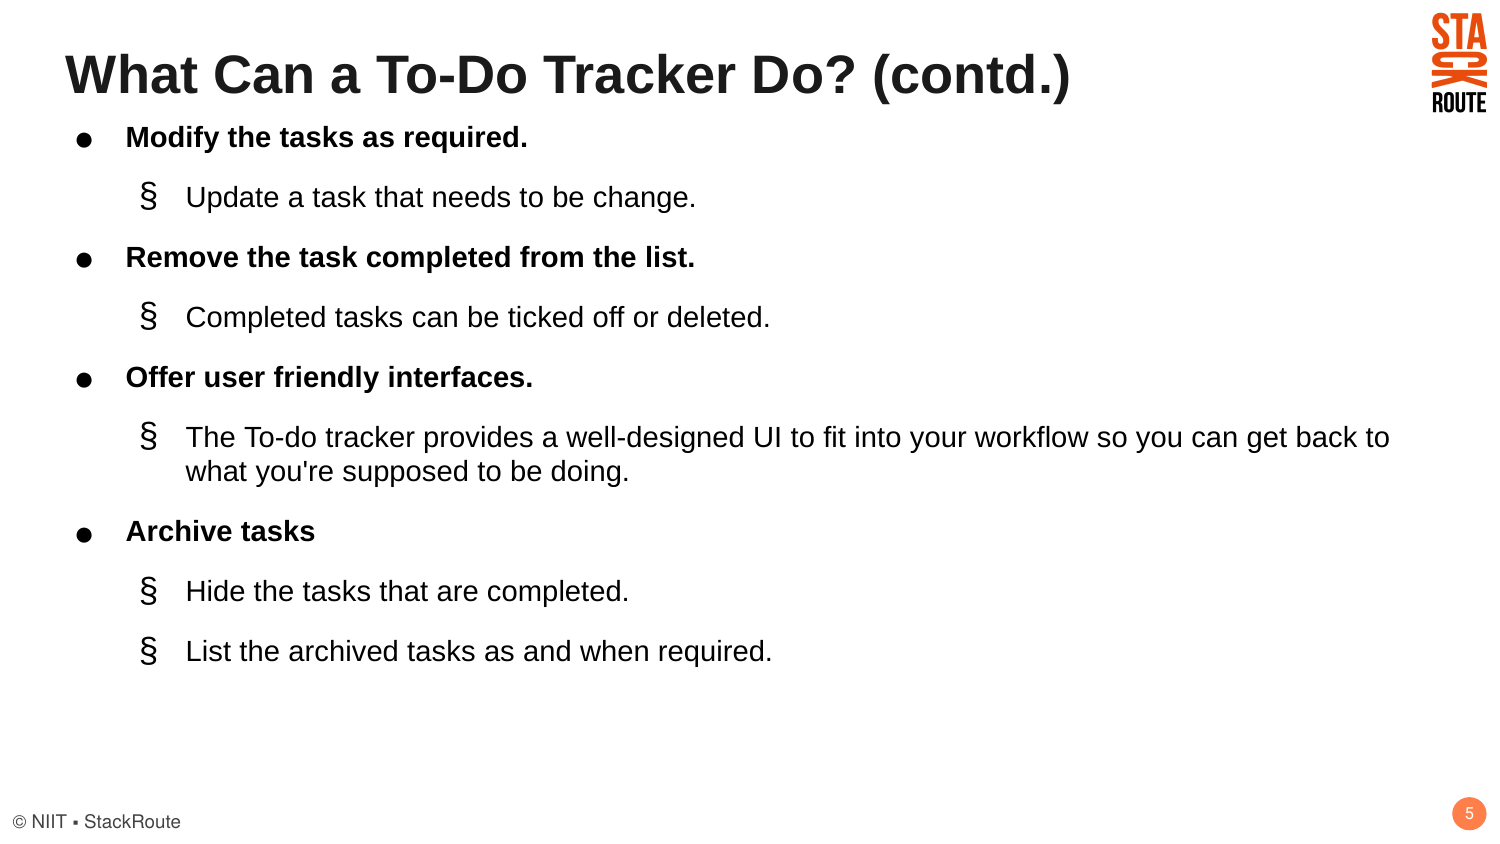

# What Can a To-Do Tracker Do? (contd.)
Modify the tasks as required.
Update a task that needs to be change.
Remove the task completed from the list.
Completed tasks can be ticked off or deleted.
Offer user friendly interfaces.
The To-do tracker provides a well-designed UI to fit into your workflow so you can get back to what you're supposed to be doing.
Archive tasks
Hide the tasks that are completed.
List the archived tasks as and when required.